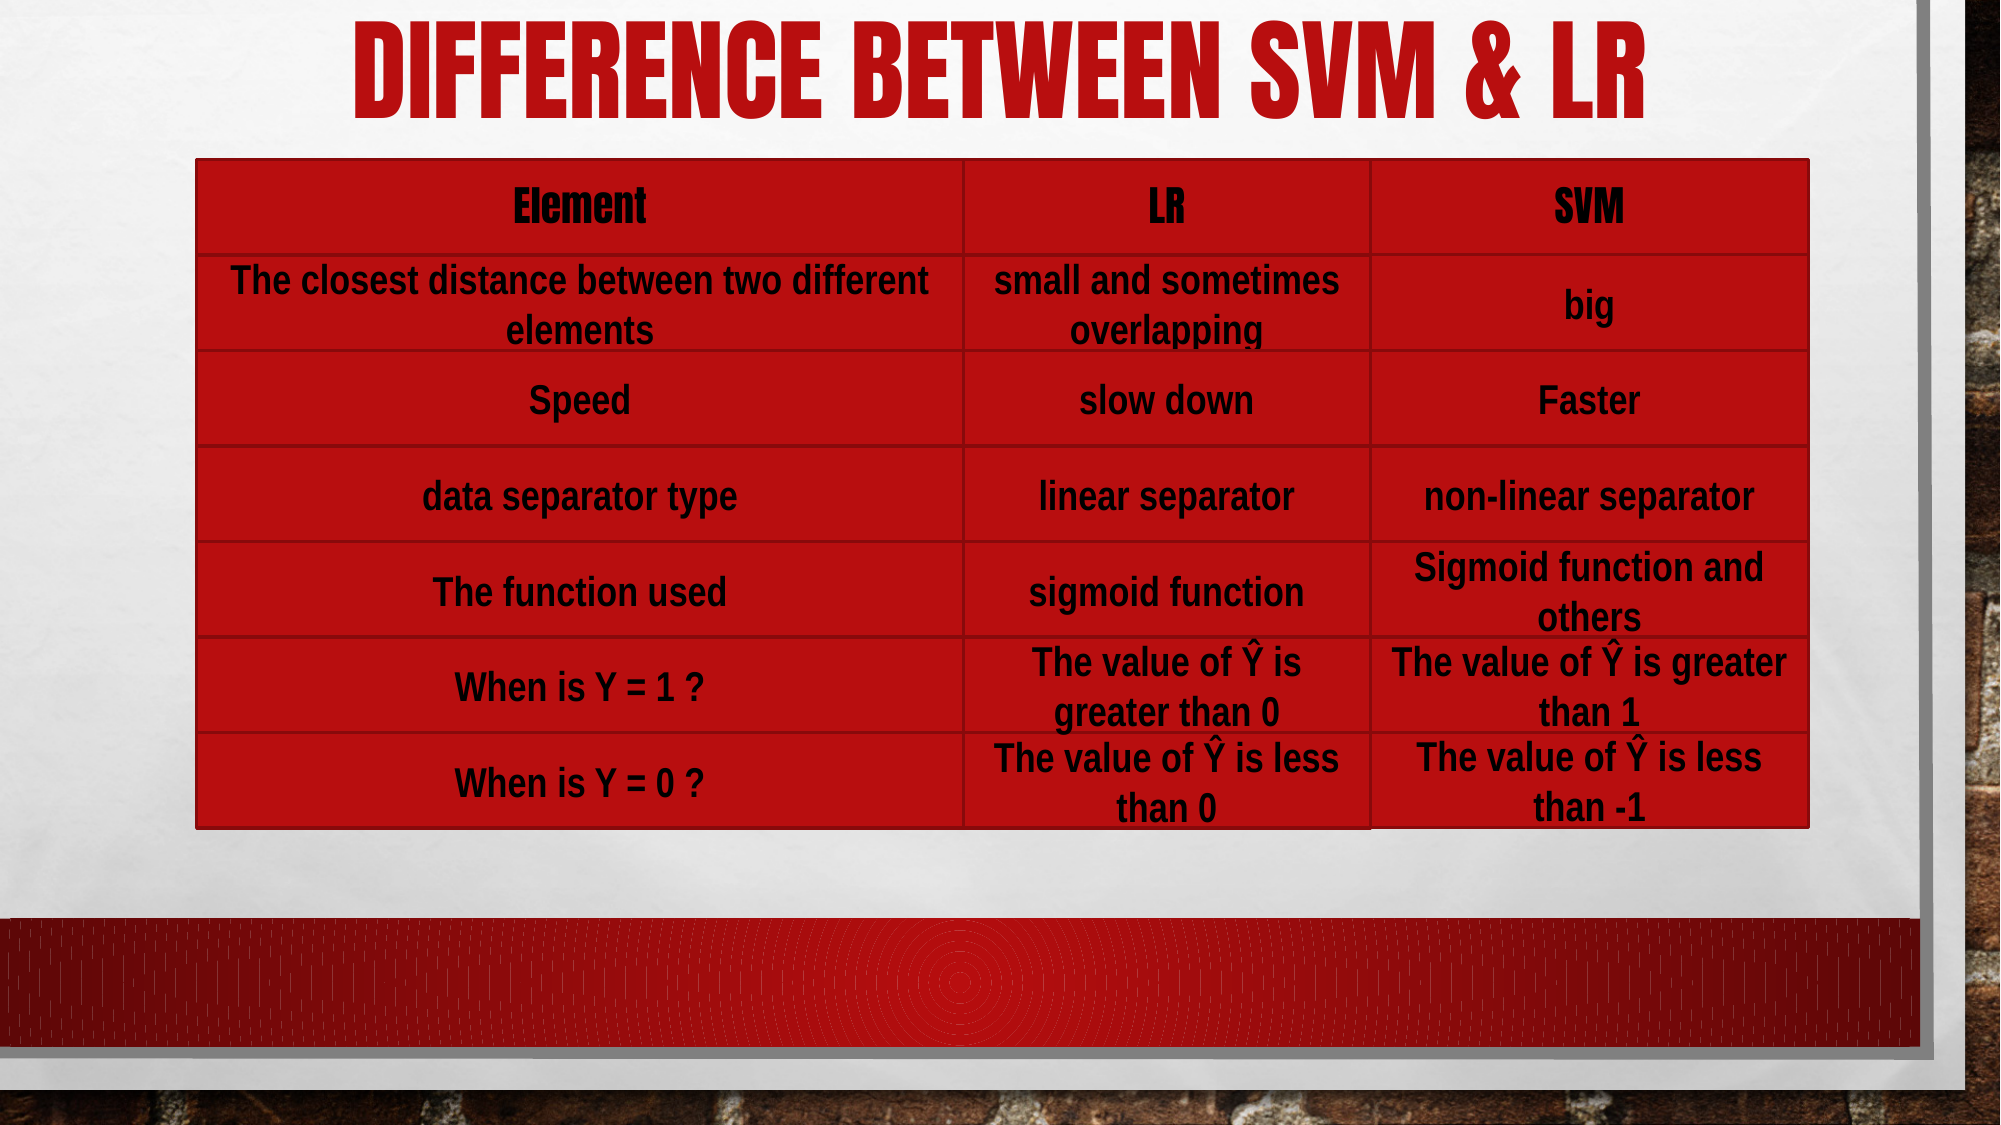

# difference between svm & lr
SVM
Element
LR
big
The closest distance between two different elements
small and sometimes overlapping
Faster
Speed
slow down
non-linear separator
data separator type
linear separator
Sigmoid function and others
The function used
sigmoid function
The value of Ŷ is greater than 1
When is Y = 1 ?
The value of Ŷ is greater than 0
The value of Ŷ is less than -1
When is Y = 0 ?
The value of Ŷ is less than 0